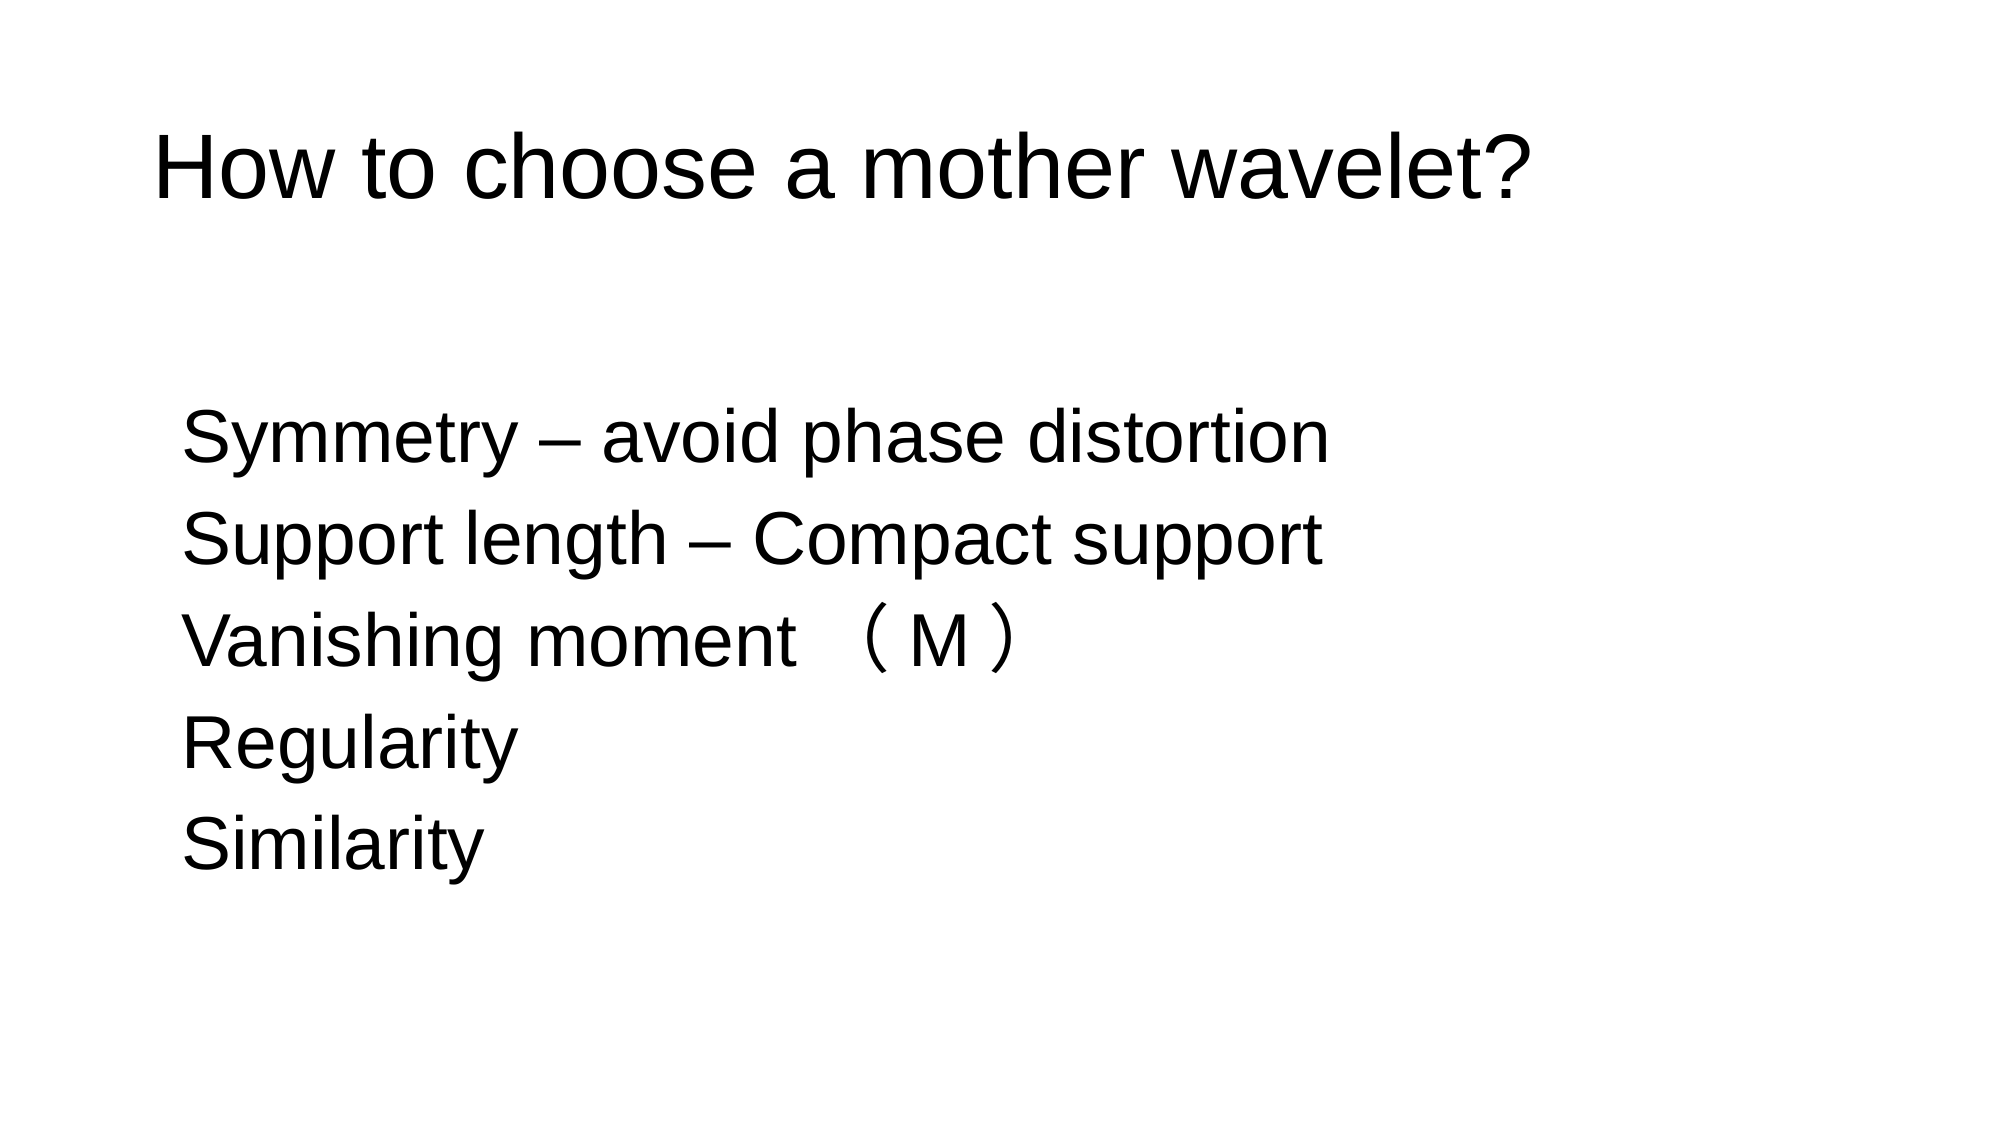

# How to choose a mother wavelet?
Symmetry – avoid phase distortion
Support length – Compact support
Vanishing moment（M）
Regularity
Similarity